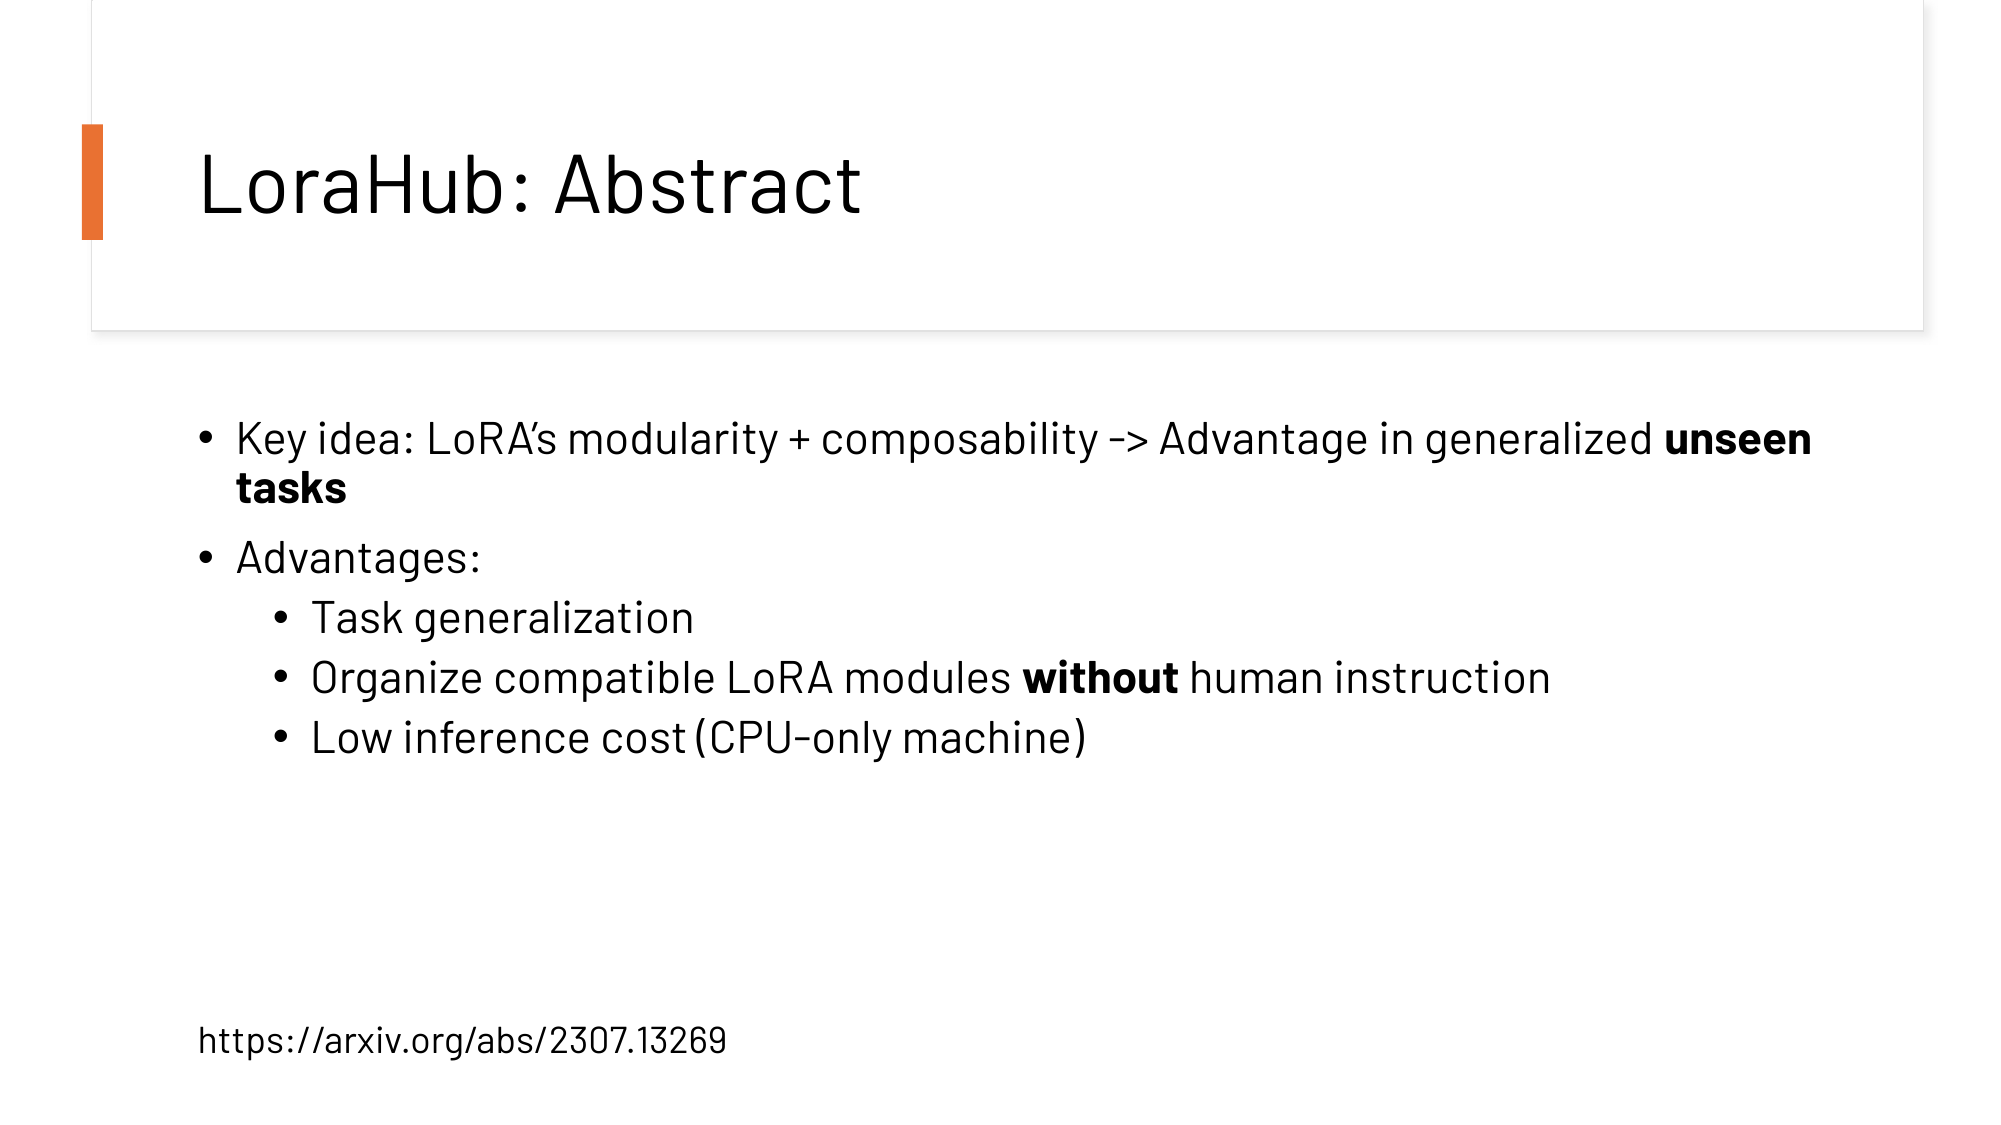

# LoraHub: Abstract

Key idea: LoRA’s modularity + composability -> Advantage in generalized unseen tasks
Advantages:
Task generalization
Organize compatible LoRA modules without human instruction
Low inference cost (CPU-only machine)
https://arxiv.org/abs/2307.13269